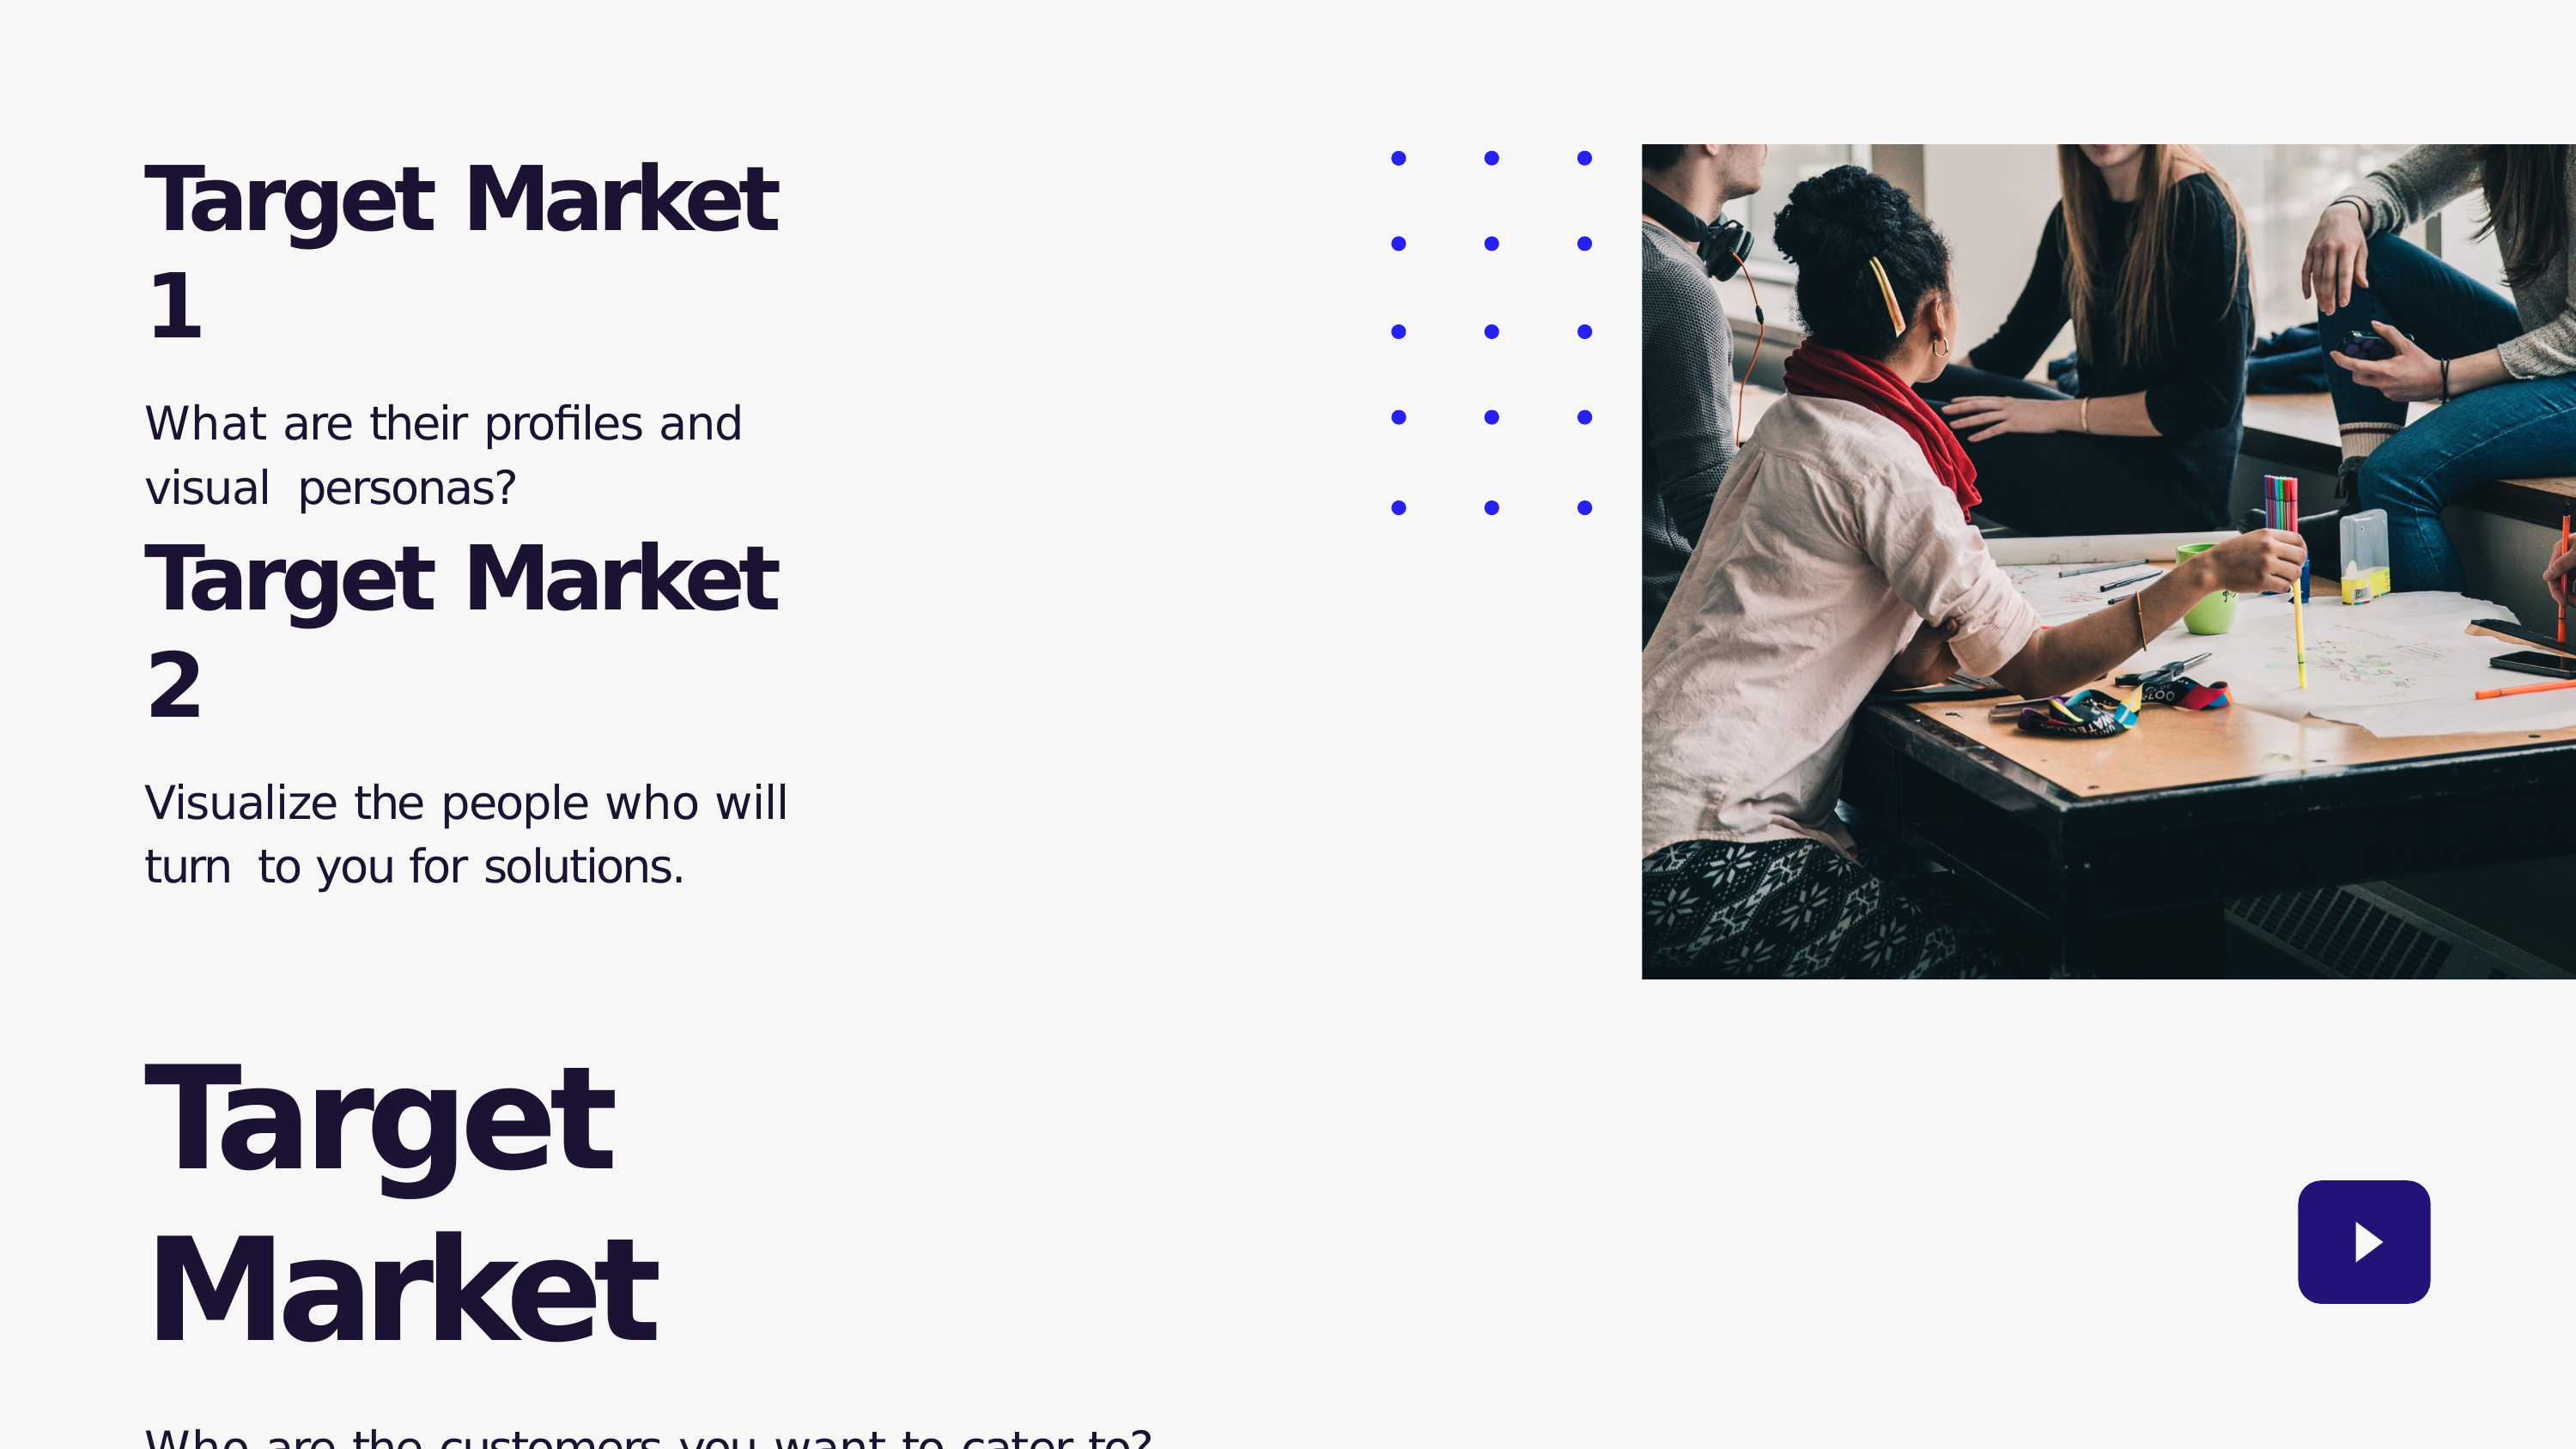

# Target Market 1
What are their profiles and visual  personas?

Target Market 2
Visualize the people who will turn  to you for solutions.
Target Market
Who are the customers you want to cater to?